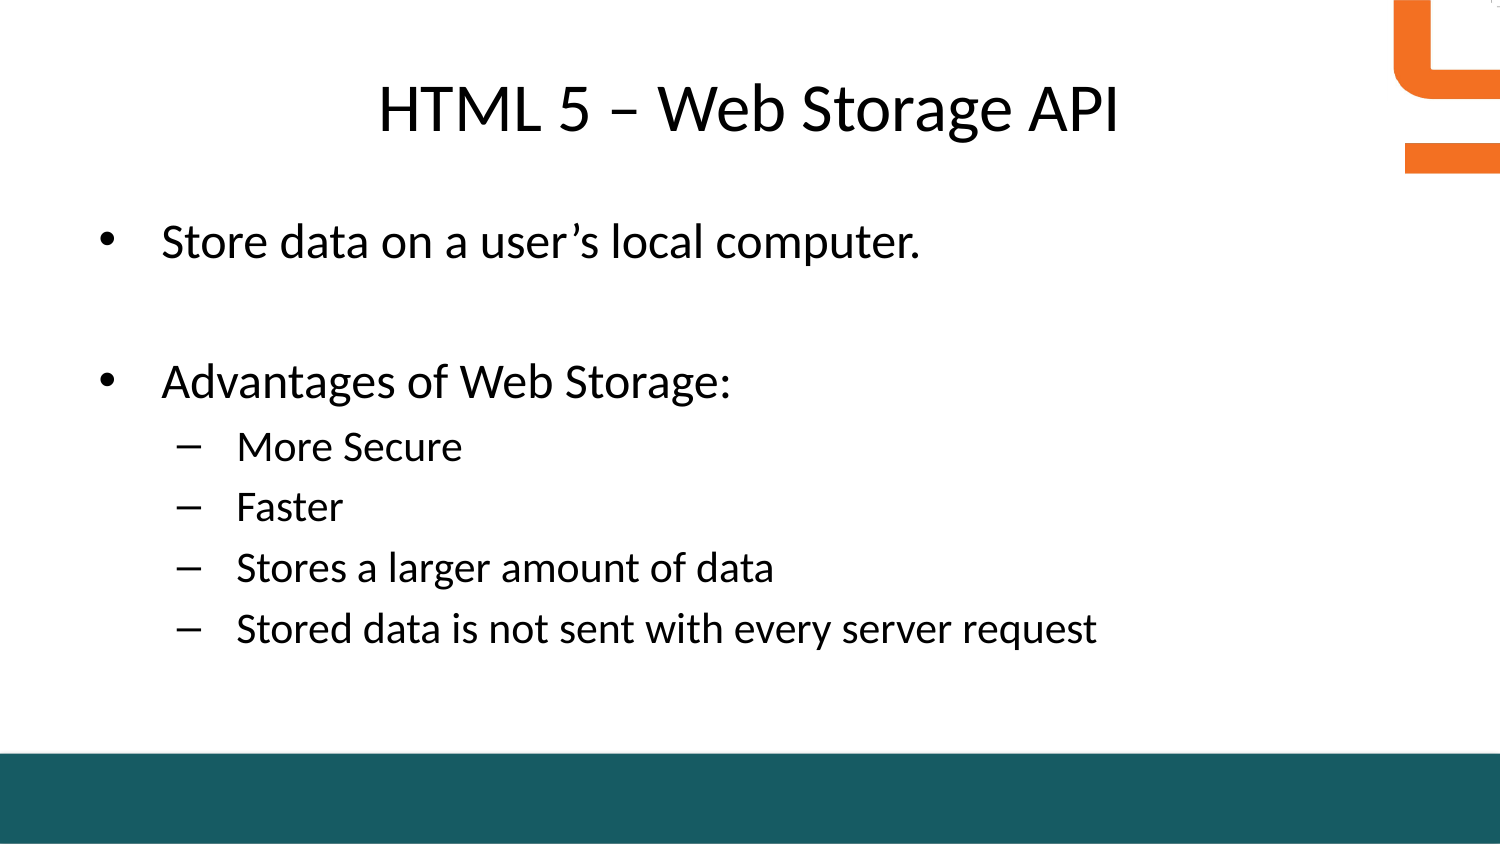

# HTML 5 – Web Storage API
Store data on a user’s local computer.

Advantages of Web Storage:
More Secure
Faster
Stores a larger amount of data
Stored data is not sent with every server request